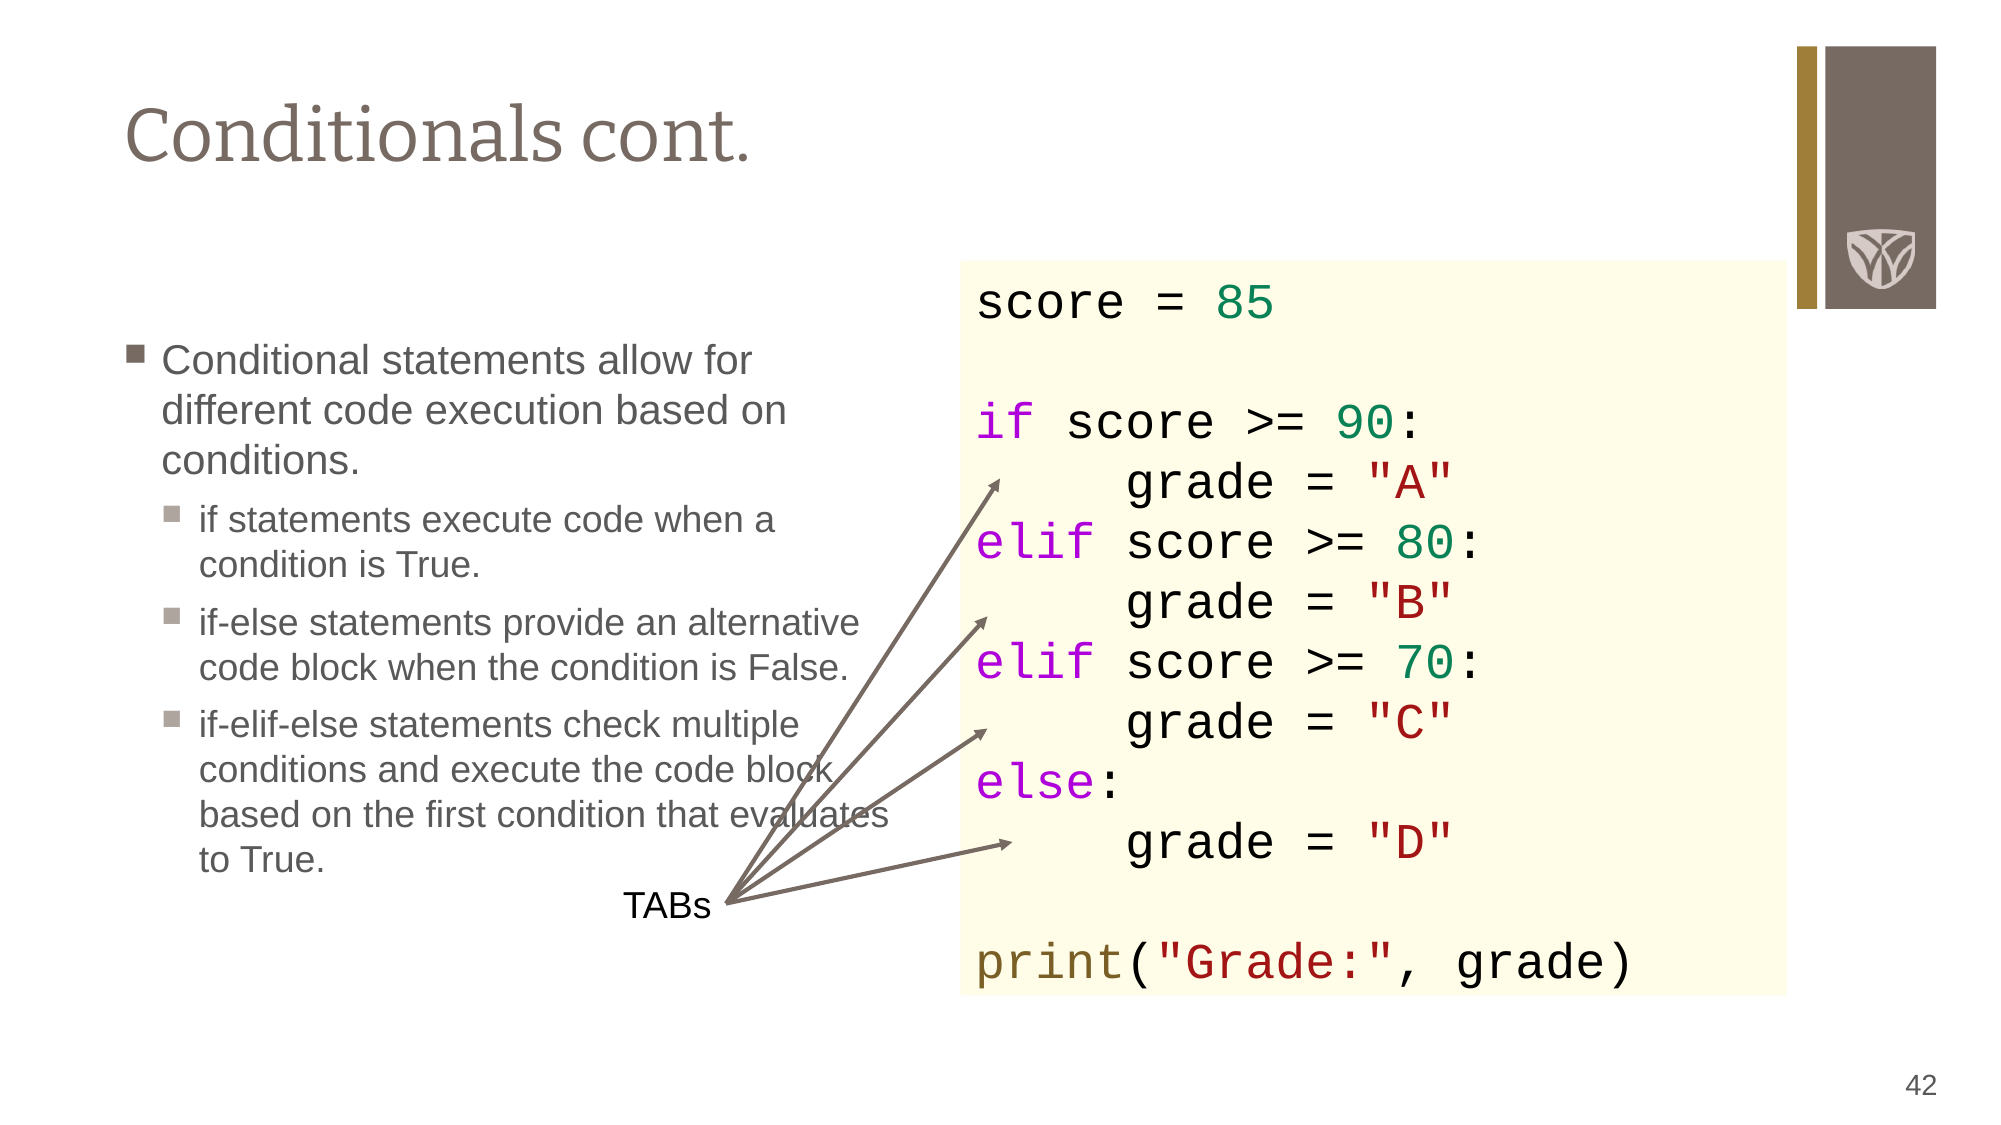

# Conditionals cont.
score = 85
if score >= 90:
	grade = "A"
elif score >= 80:
	grade = "B"
elif score >= 70:
	grade = "C"
else:
	grade = "D"
print("Grade:", grade)
Conditional statements allow for different code execution based on conditions.
if statements execute code when a condition is True.
if-else statements provide an alternative code block when the condition is False.
if-elif-else statements check multiple conditions and execute the code block based on the first condition that evaluates to True.
TABs
42